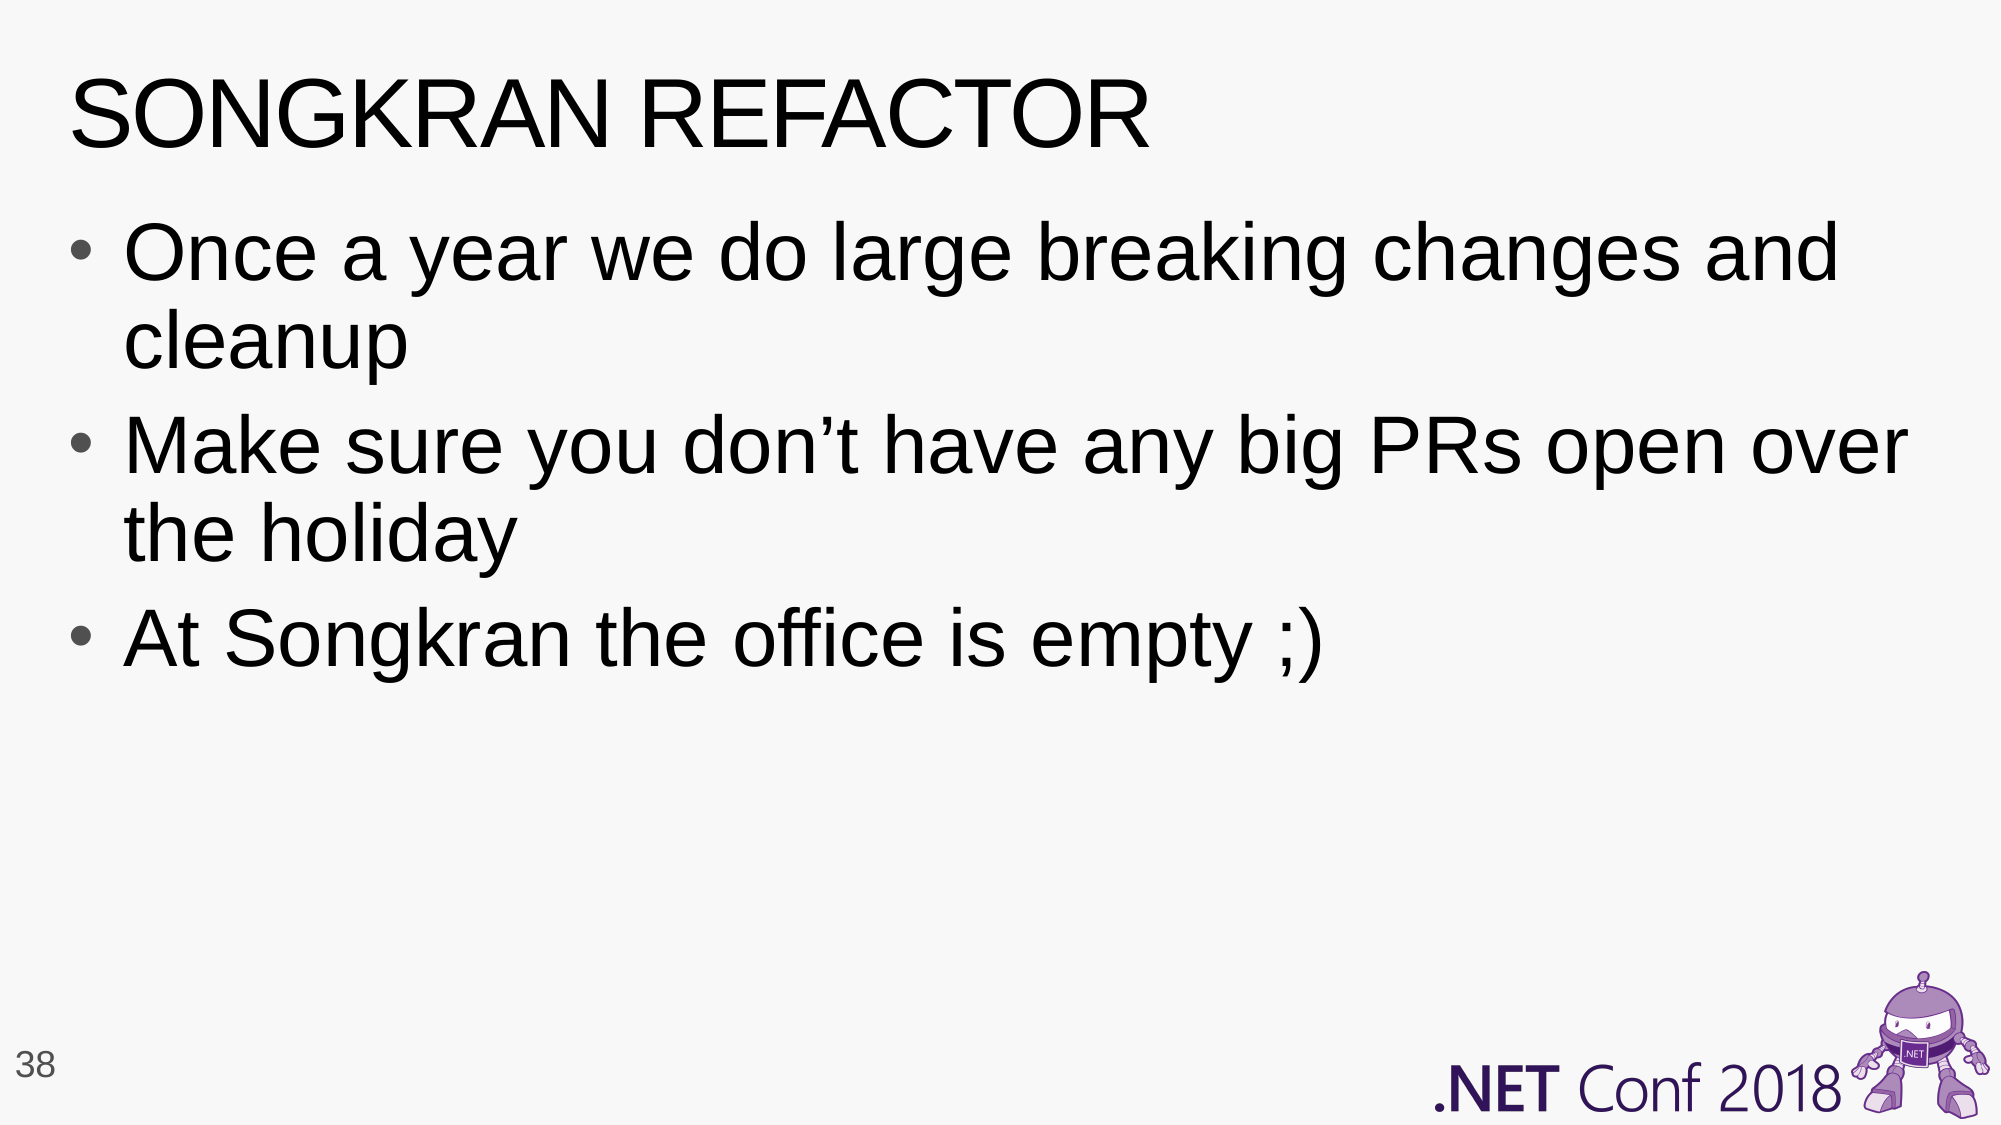

# SONGKRAN REFACTOR
Once a year we do large breaking changes and cleanup
Make sure you don’t have any big PRs open over the holiday
At Songkran the office is empty ;)
38